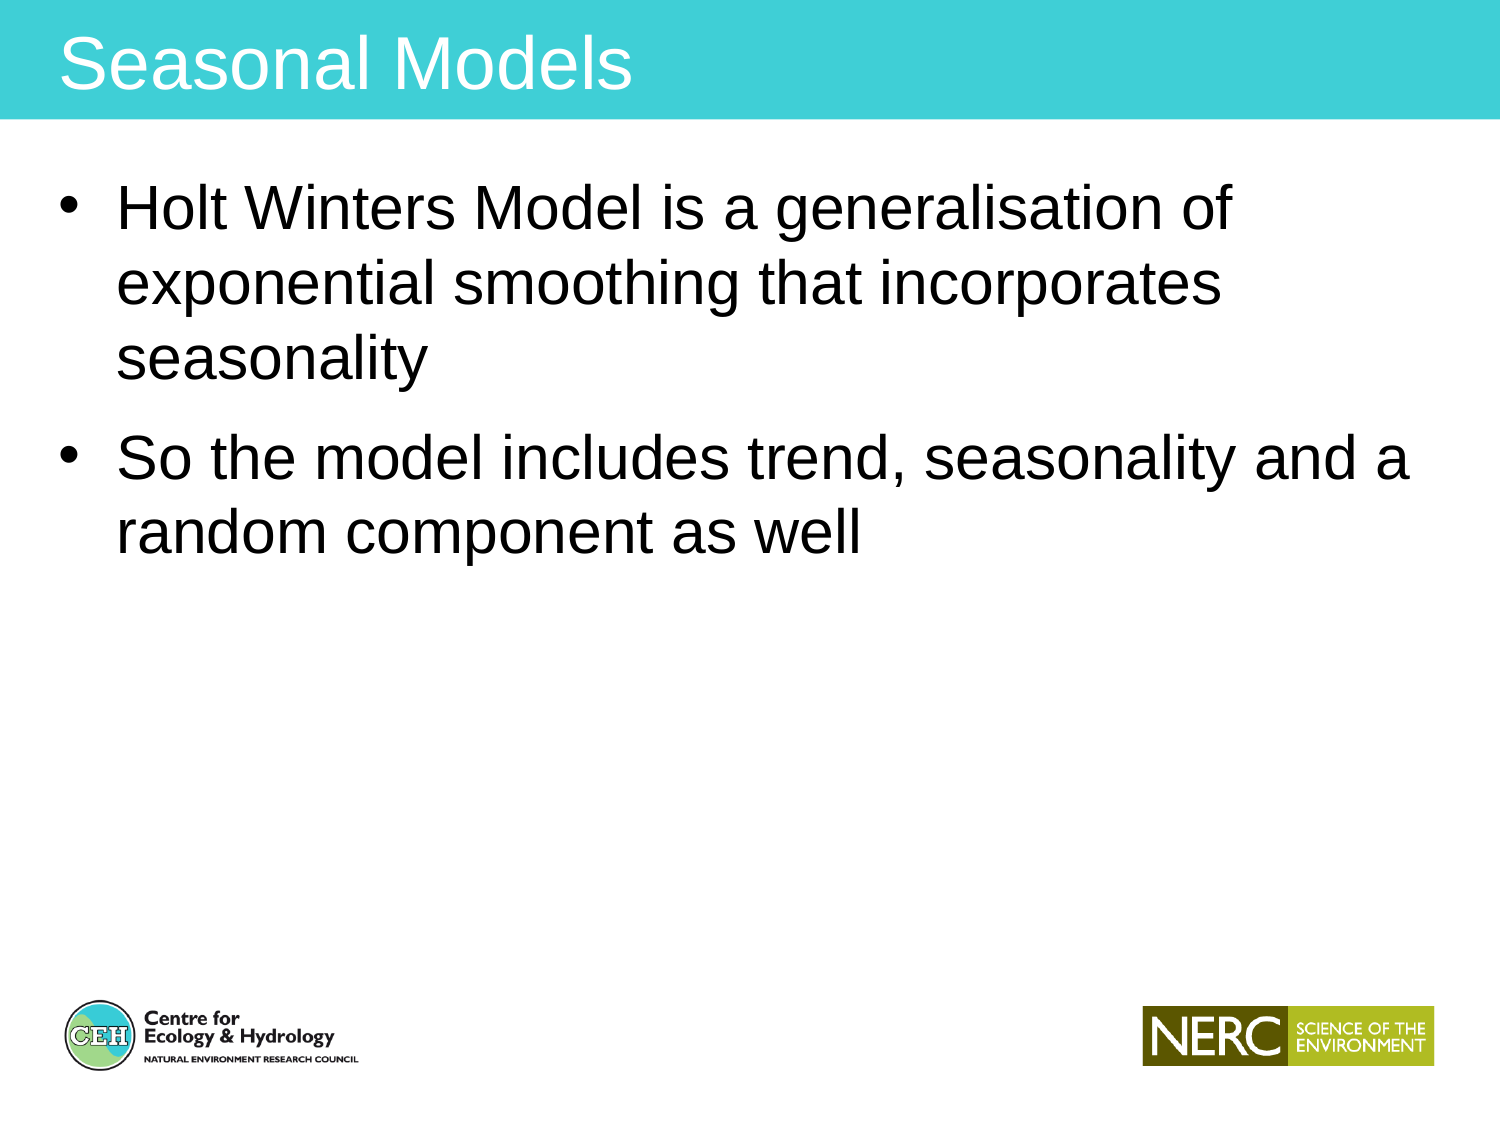

Seasonal Models
Holt Winters Model is a generalisation of exponential smoothing that incorporates seasonality
So the model includes trend, seasonality and a random component as well